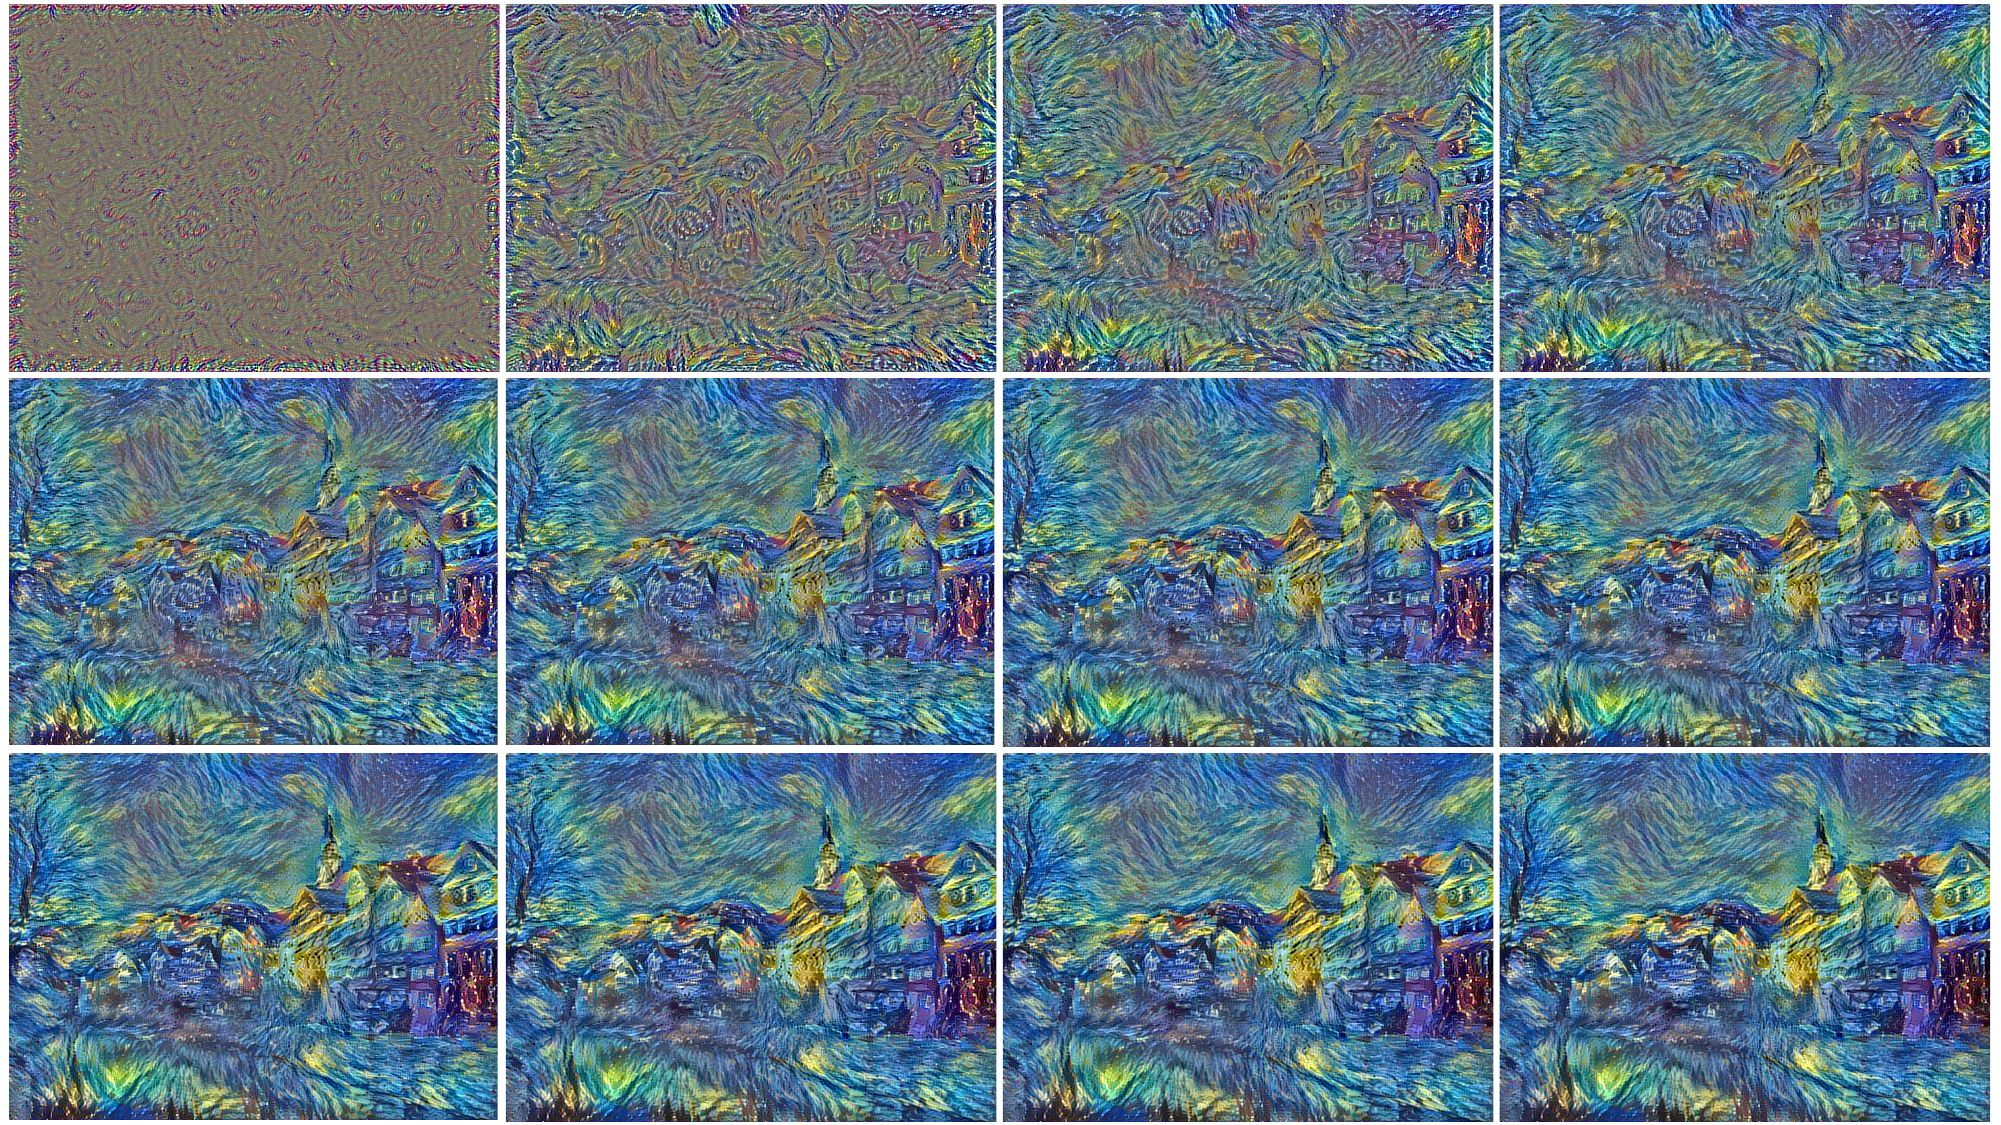

Justin Johnson	Lecture 14 - 73	November 4, 2019